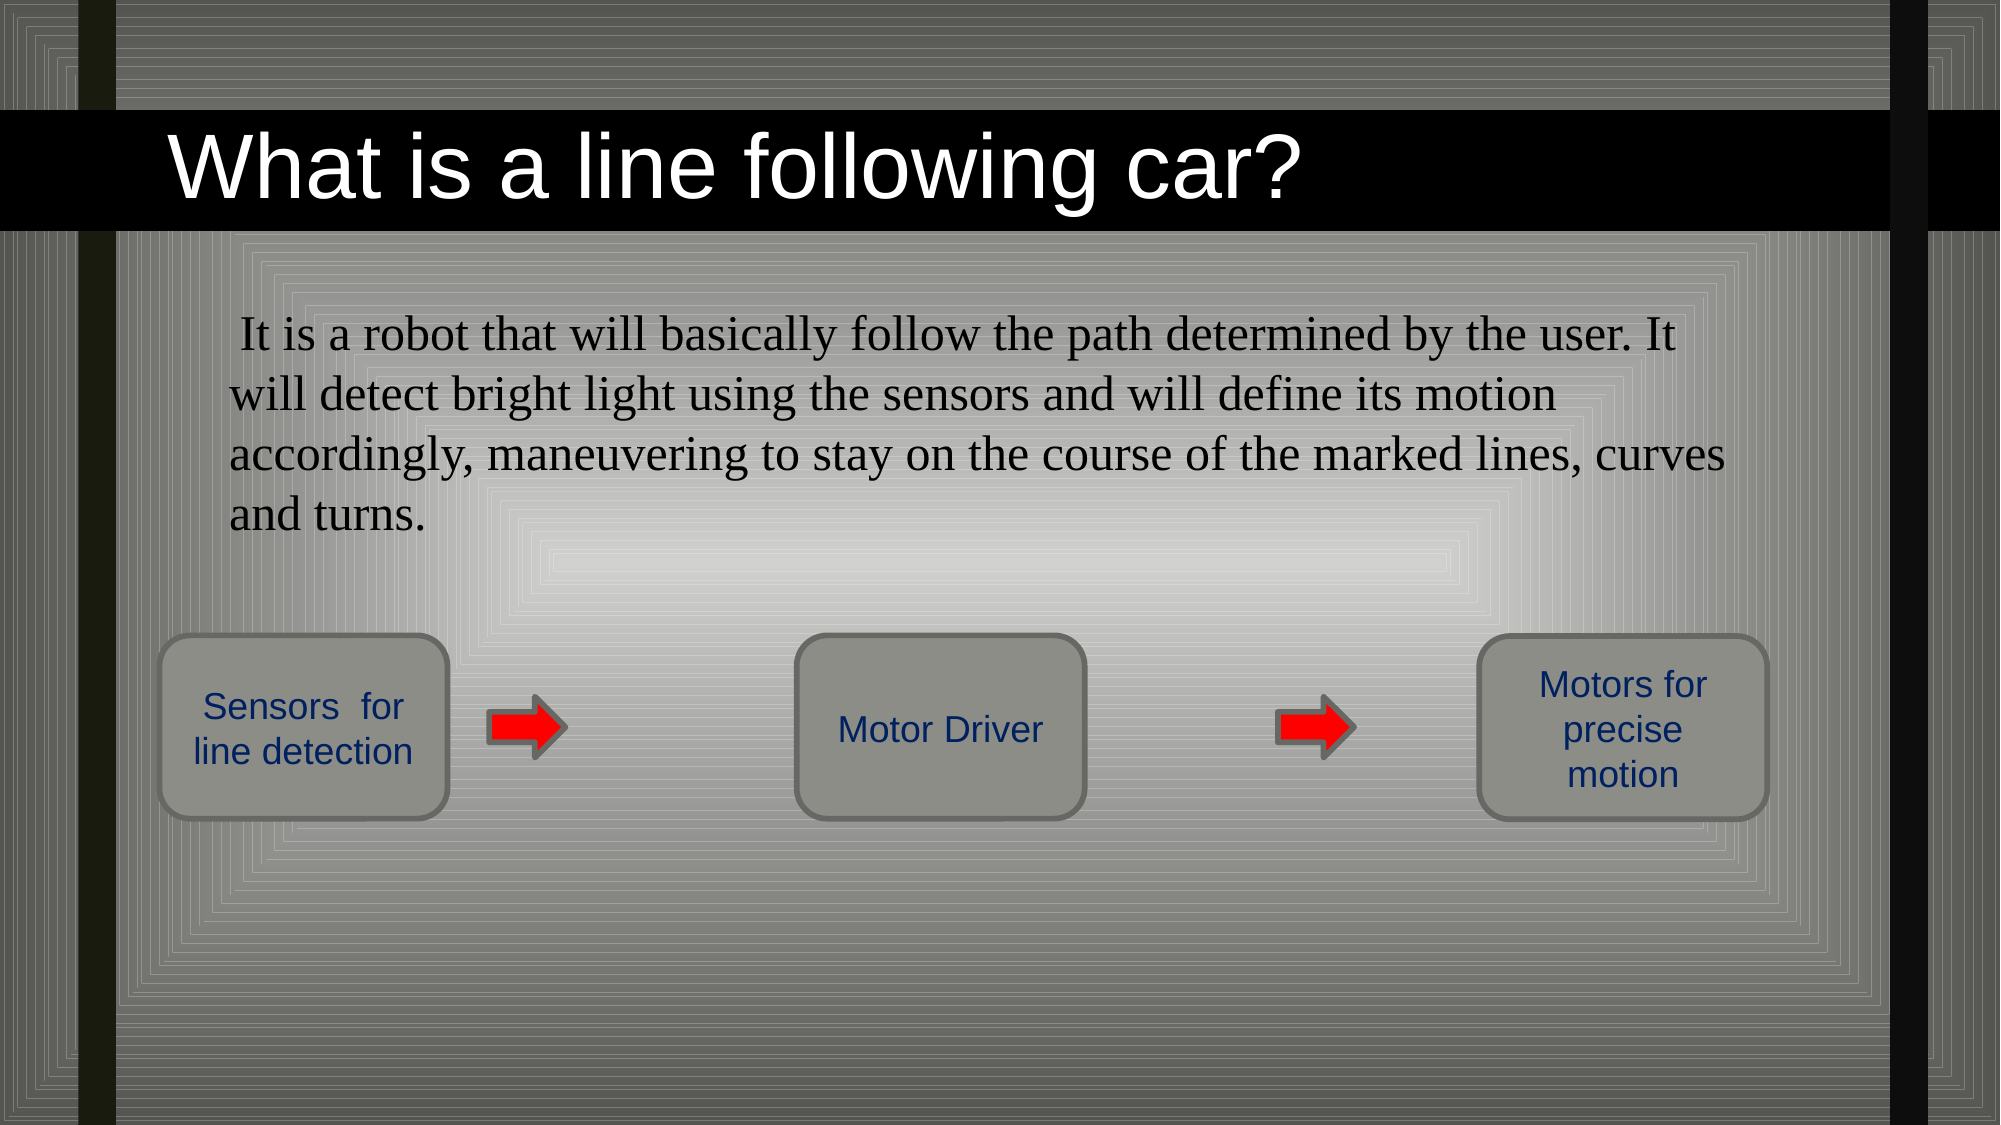

# What is a line following car?
 It is a robot that will basically follow the path determined by the user. It will detect bright light using the sensors and will define its motion accordingly, maneuvering to stay on the course of the marked lines, curves and turns.
Sensors  for line detection
Motor Driver
Motors for precise motion